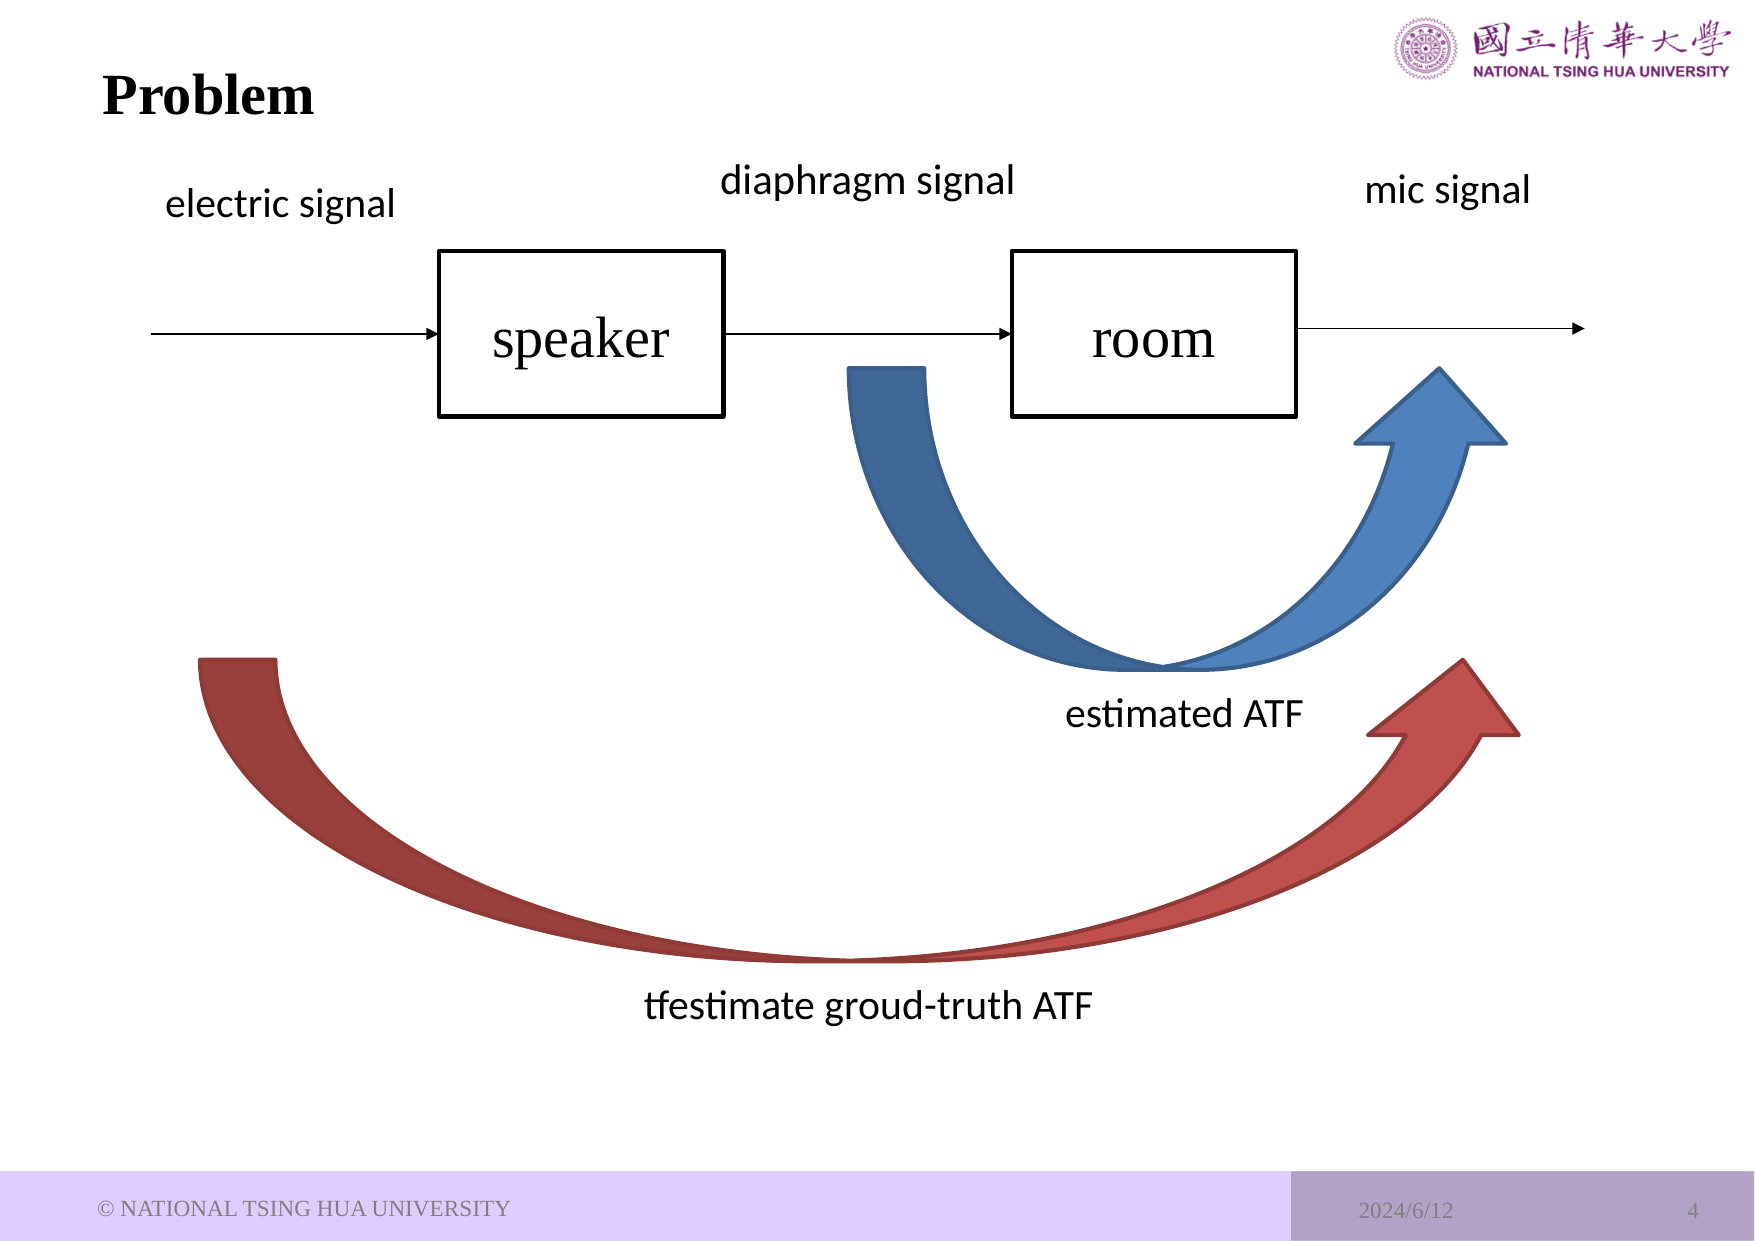

# Problem
diaphragm signal
mic signal
electric signal
speaker
room

estimated ATF
tfestimate groud-truth ATF
© NATIONAL TSING HUA UNIVERSITY
2024/6/12
4